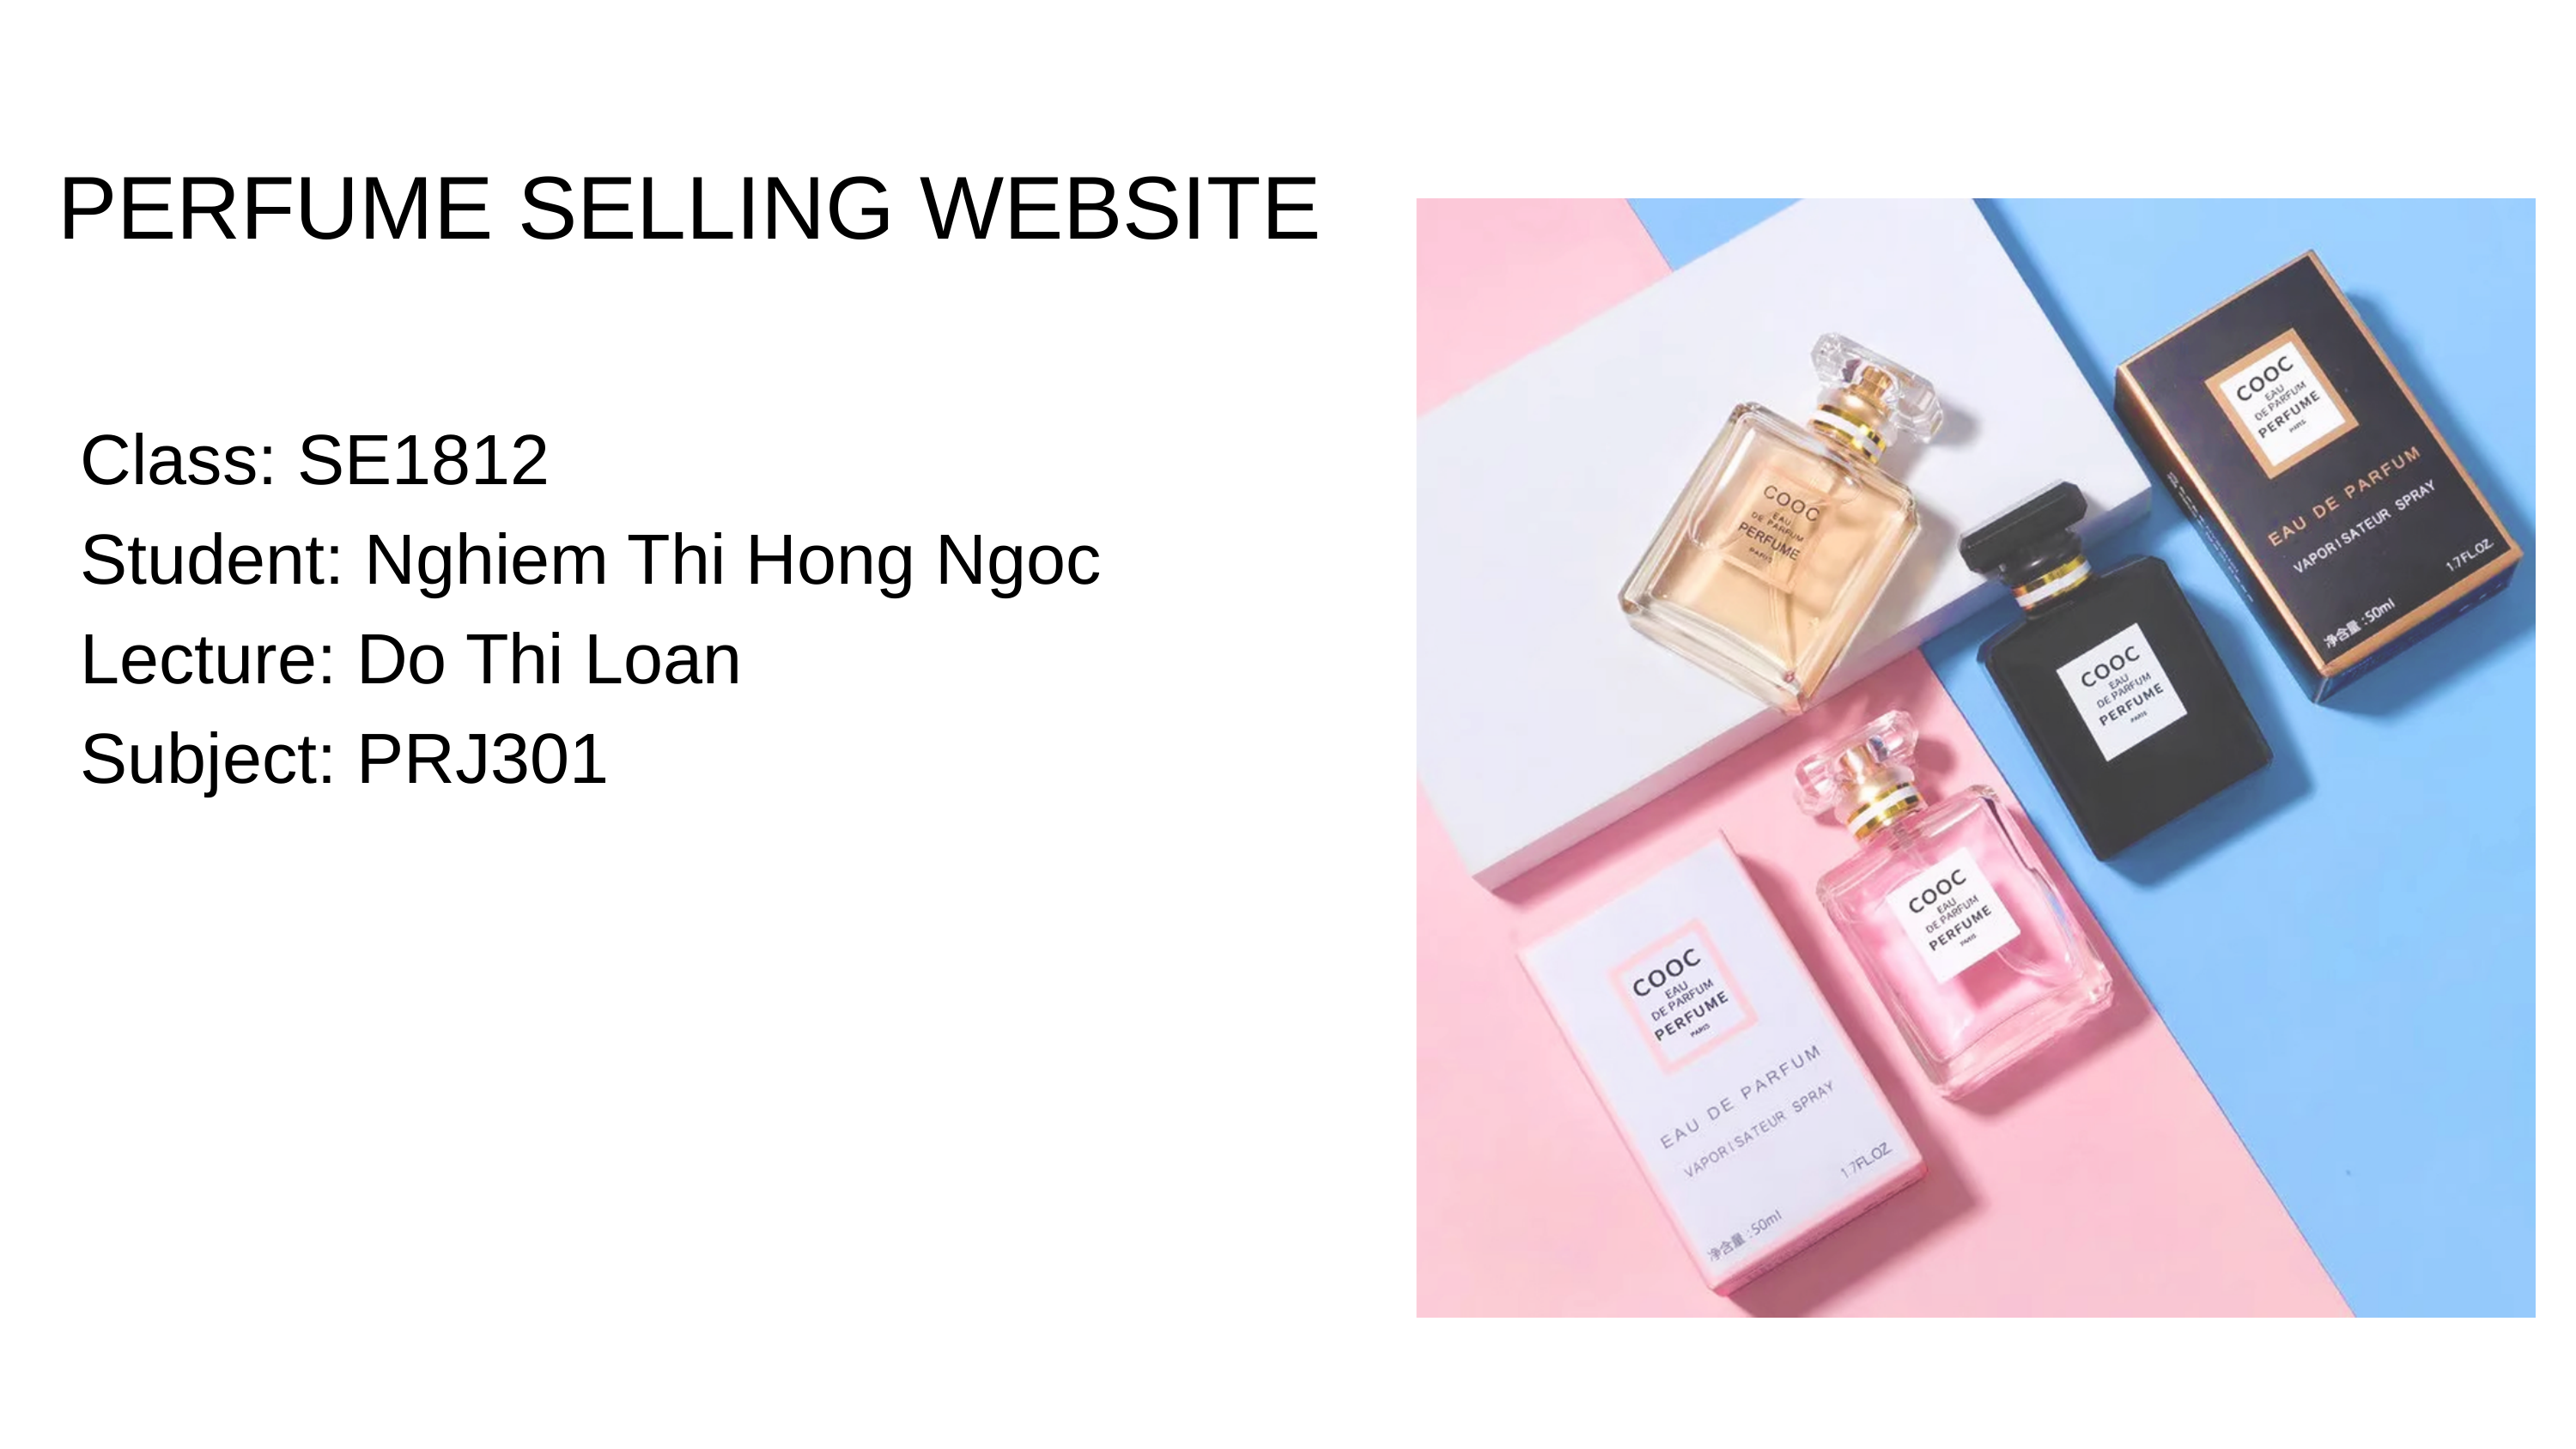

PERFUME SELLING WEBSITE

Class: SE1812
Student: Nghiem Thi Hong Ngoc
Lecture: Do Thi Loan
Subject: PRJ301